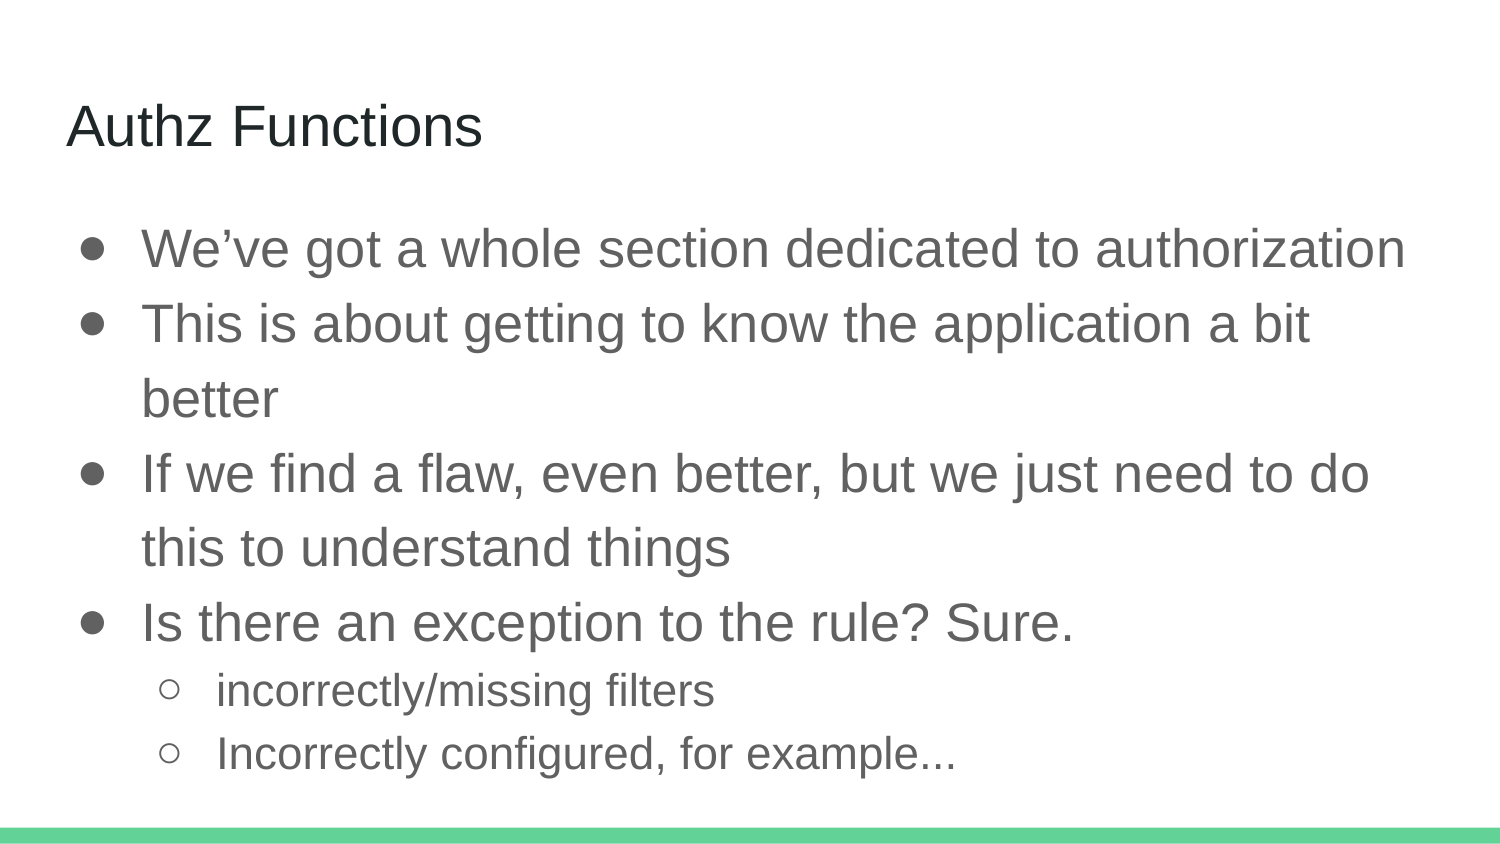

# Authz Functions
We’ve got a whole section dedicated to authorization
This is about getting to know the application a bit better
If we find a flaw, even better, but we just need to do this to understand things
Is there an exception to the rule? Sure.
incorrectly/missing filters
Incorrectly configured, for example...